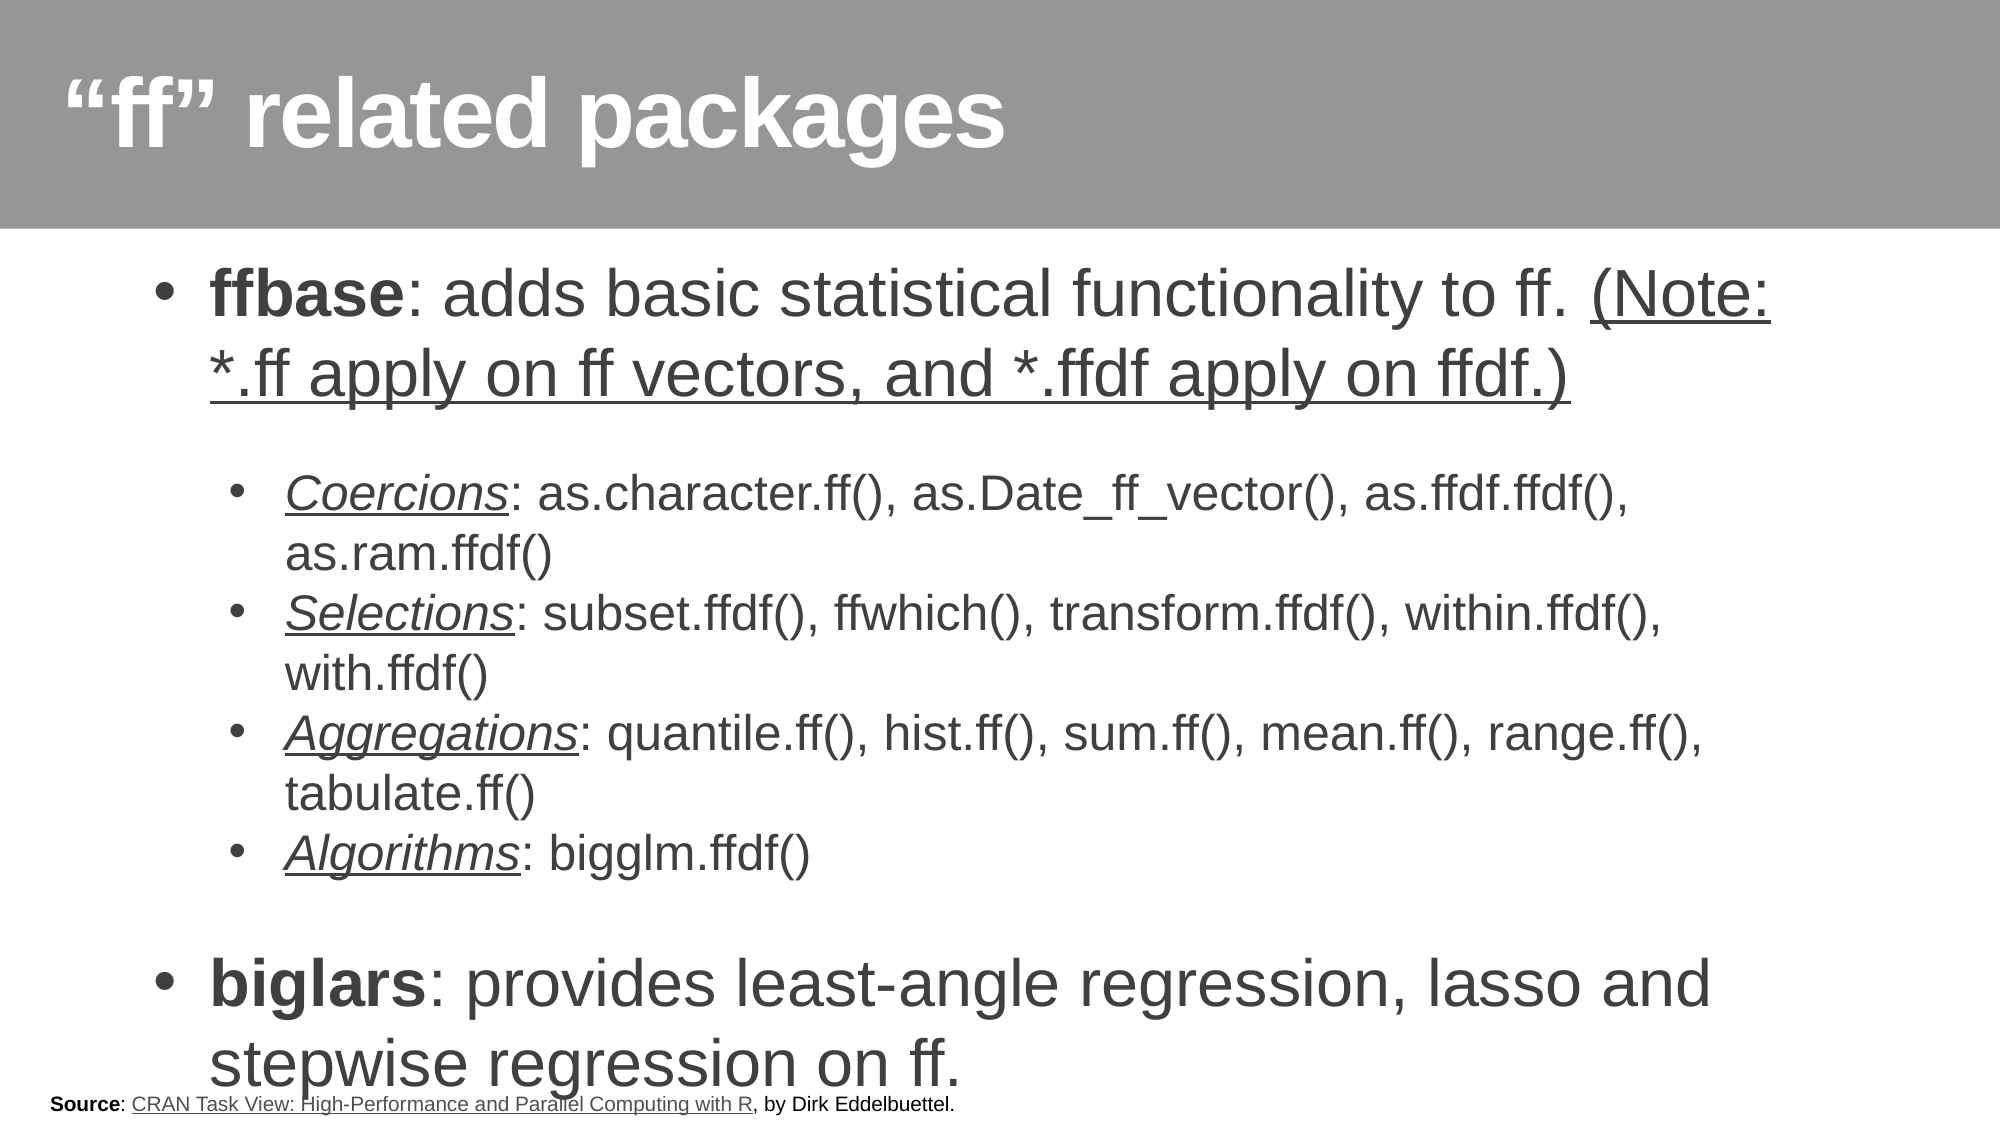

“ff” related packages
ffbase: adds basic statistical functionality to ff. (Note: *.ff apply on ff vectors, and *.ffdf apply on ffdf.)

Coercions: as.character.ff(), as.Date_ff_vector(), as.ffdf.ffdf(), as.ram.ffdf()
Selections: subset.ffdf(), ffwhich(), transform.ffdf(), within.ffdf(), with.ffdf()
Aggregations: quantile.ff(), hist.ff(), sum.ff(), mean.ff(), range.ff(), tabulate.ff()
Algorithms: bigglm.ffdf()

biglars: provides least-angle regression, lasso and stepwise regression on ff.
Source: CRAN Task View: High-Performance and Parallel Computing with R, by Dirk Eddelbuettel.